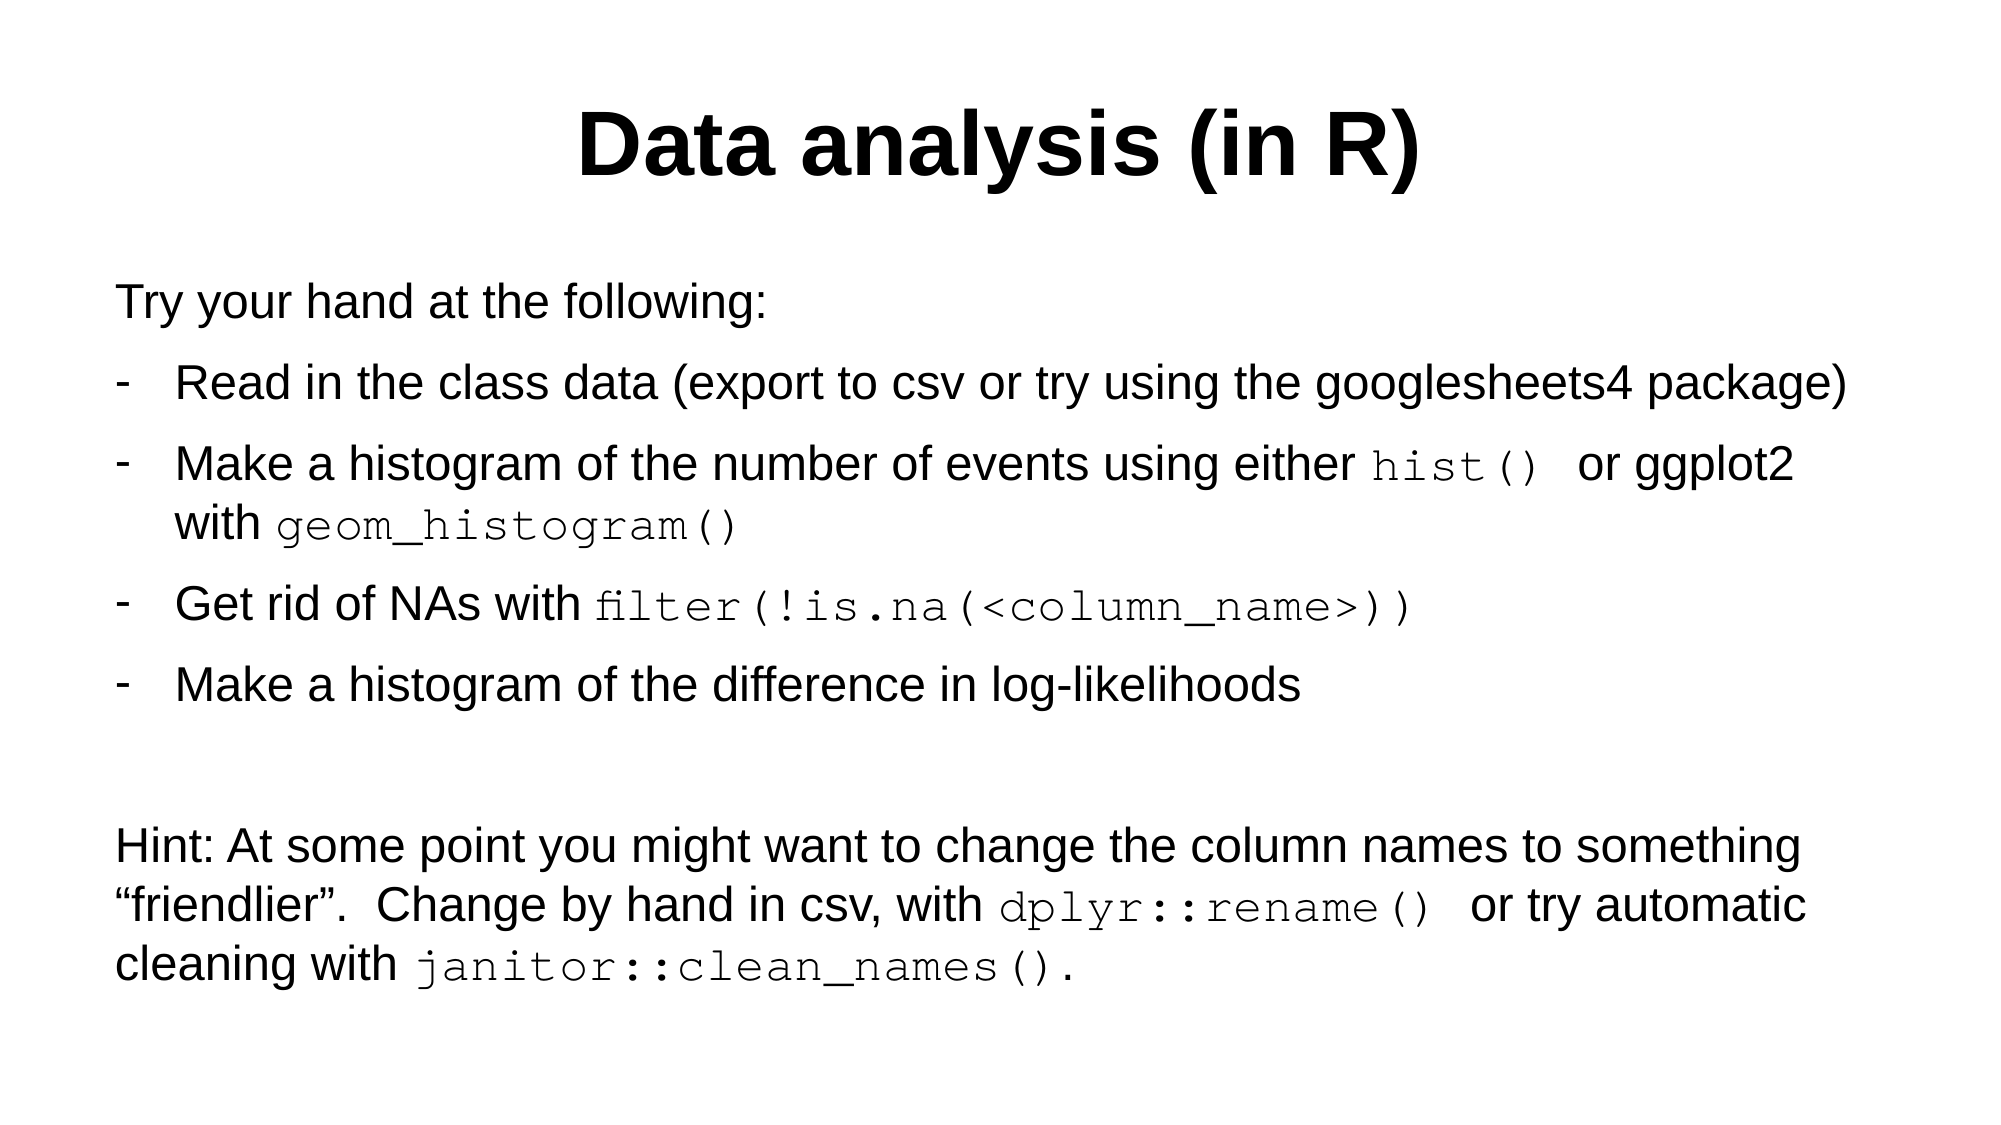

# Data analysis (in R)
Try your hand at the following:
Read in the class data (export to csv or try using the googlesheets4 package)
Make a histogram of the number of events using either hist() or ggplot2 with geom_histogram()
Get rid of NAs with filter(!is.na(<column_name>))
Make a histogram of the difference in log-likelihoods

Hint: At some point you might want to change the column names to something “friendlier”.  Change by hand in csv, with dplyr::rename() or try automatic cleaning with janitor::clean_names().